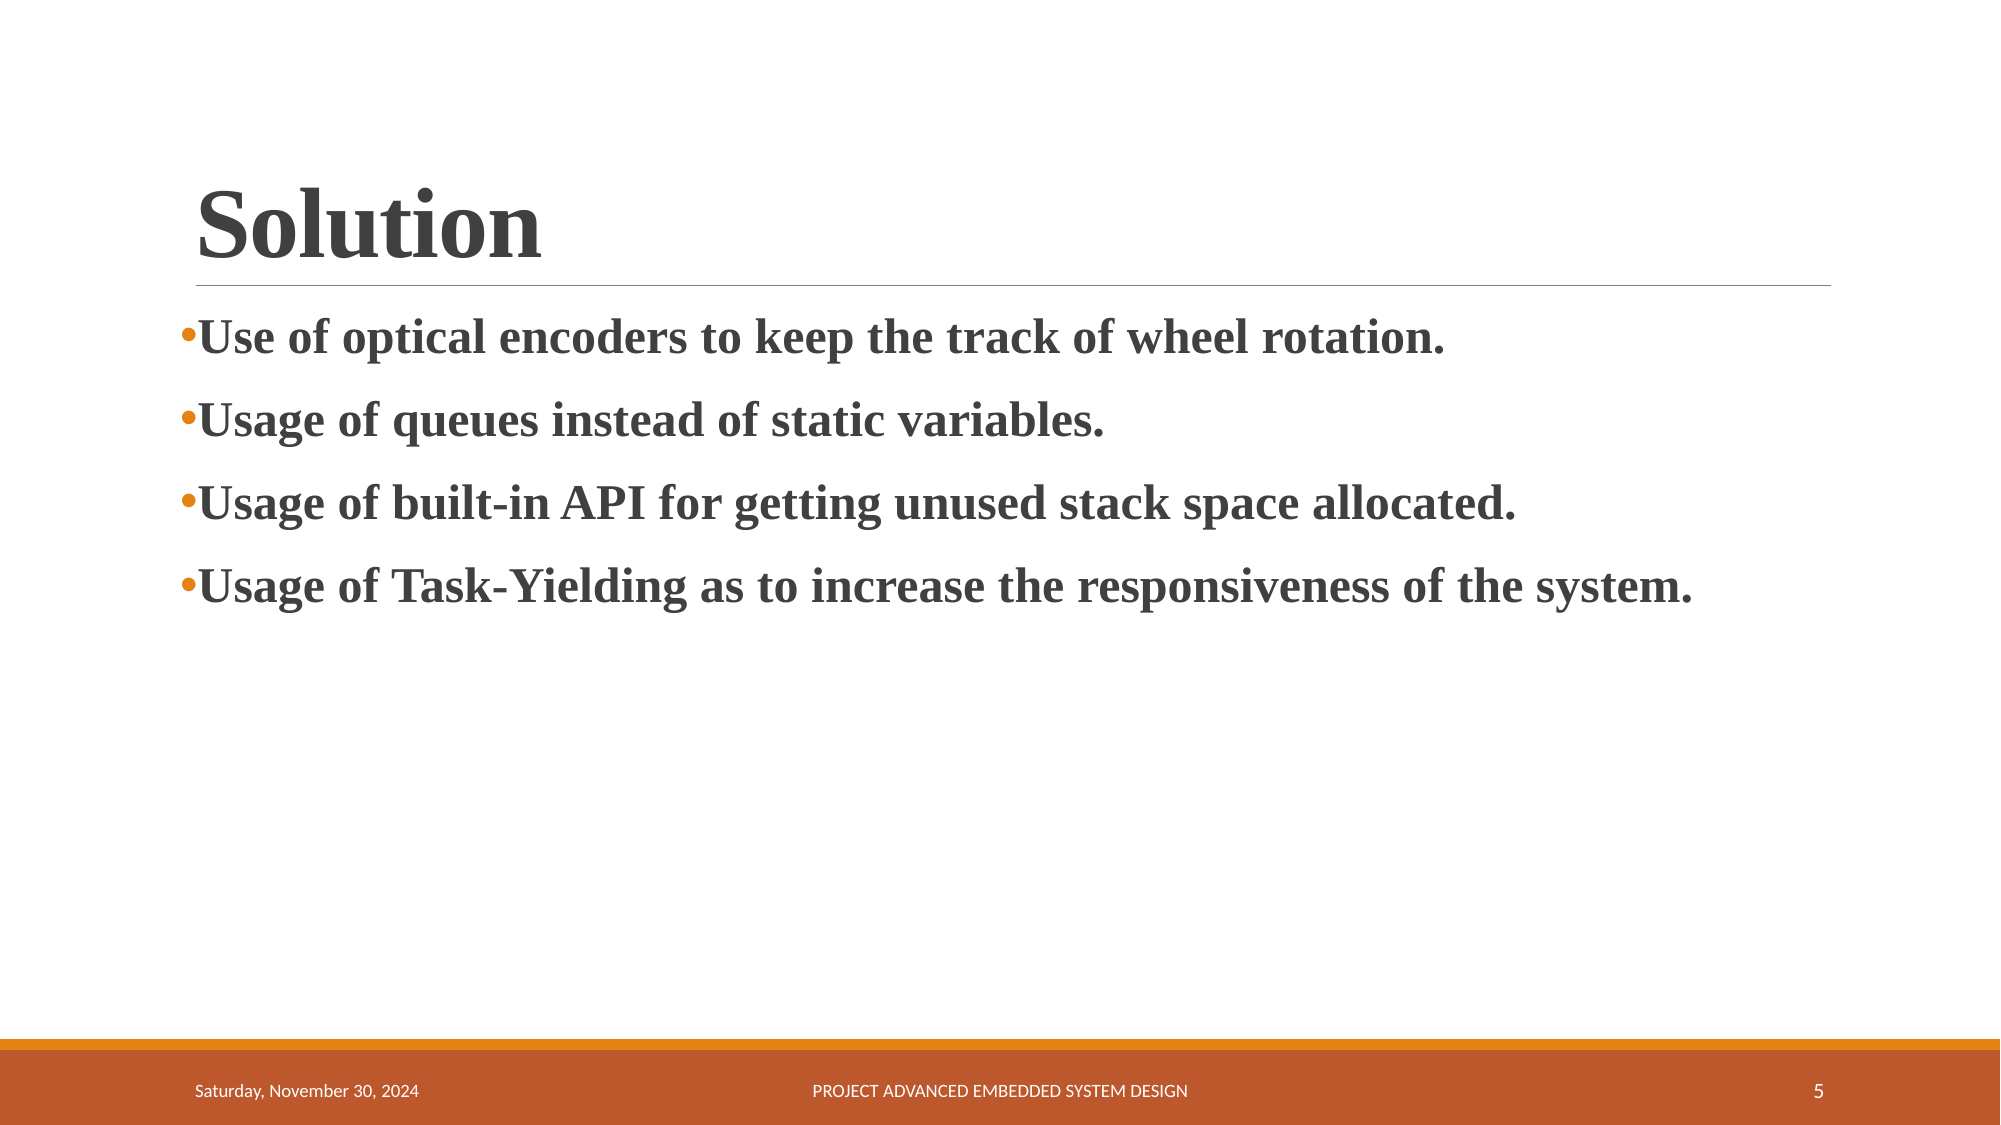

# Solution
Use of optical encoders to keep the track of wheel rotation.
Usage of queues instead of static variables.
Usage of built-in API for getting unused stack space allocated.
Usage of Task-Yielding as to increase the responsiveness of the system.

Saturday, November 30, 2024
Project Advanced Embedded System Design
5